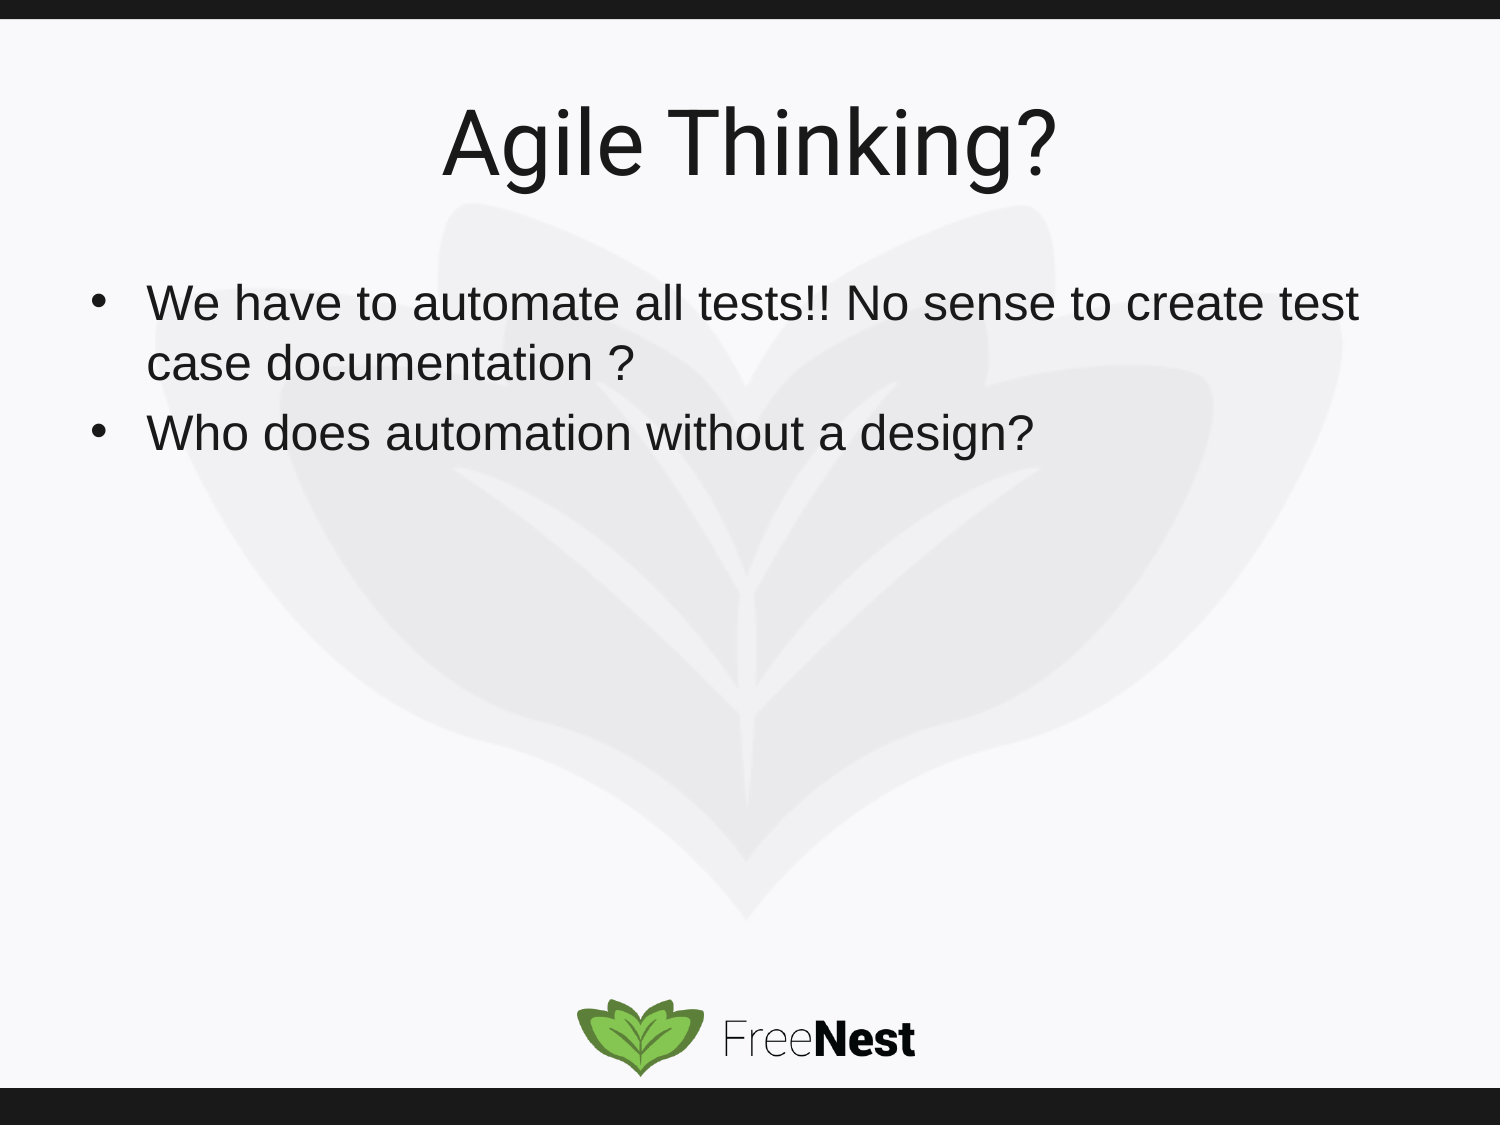

# Agile Thinking?
We have to automate all tests!! No sense to create test case documentation ?
Who does automation without a design?